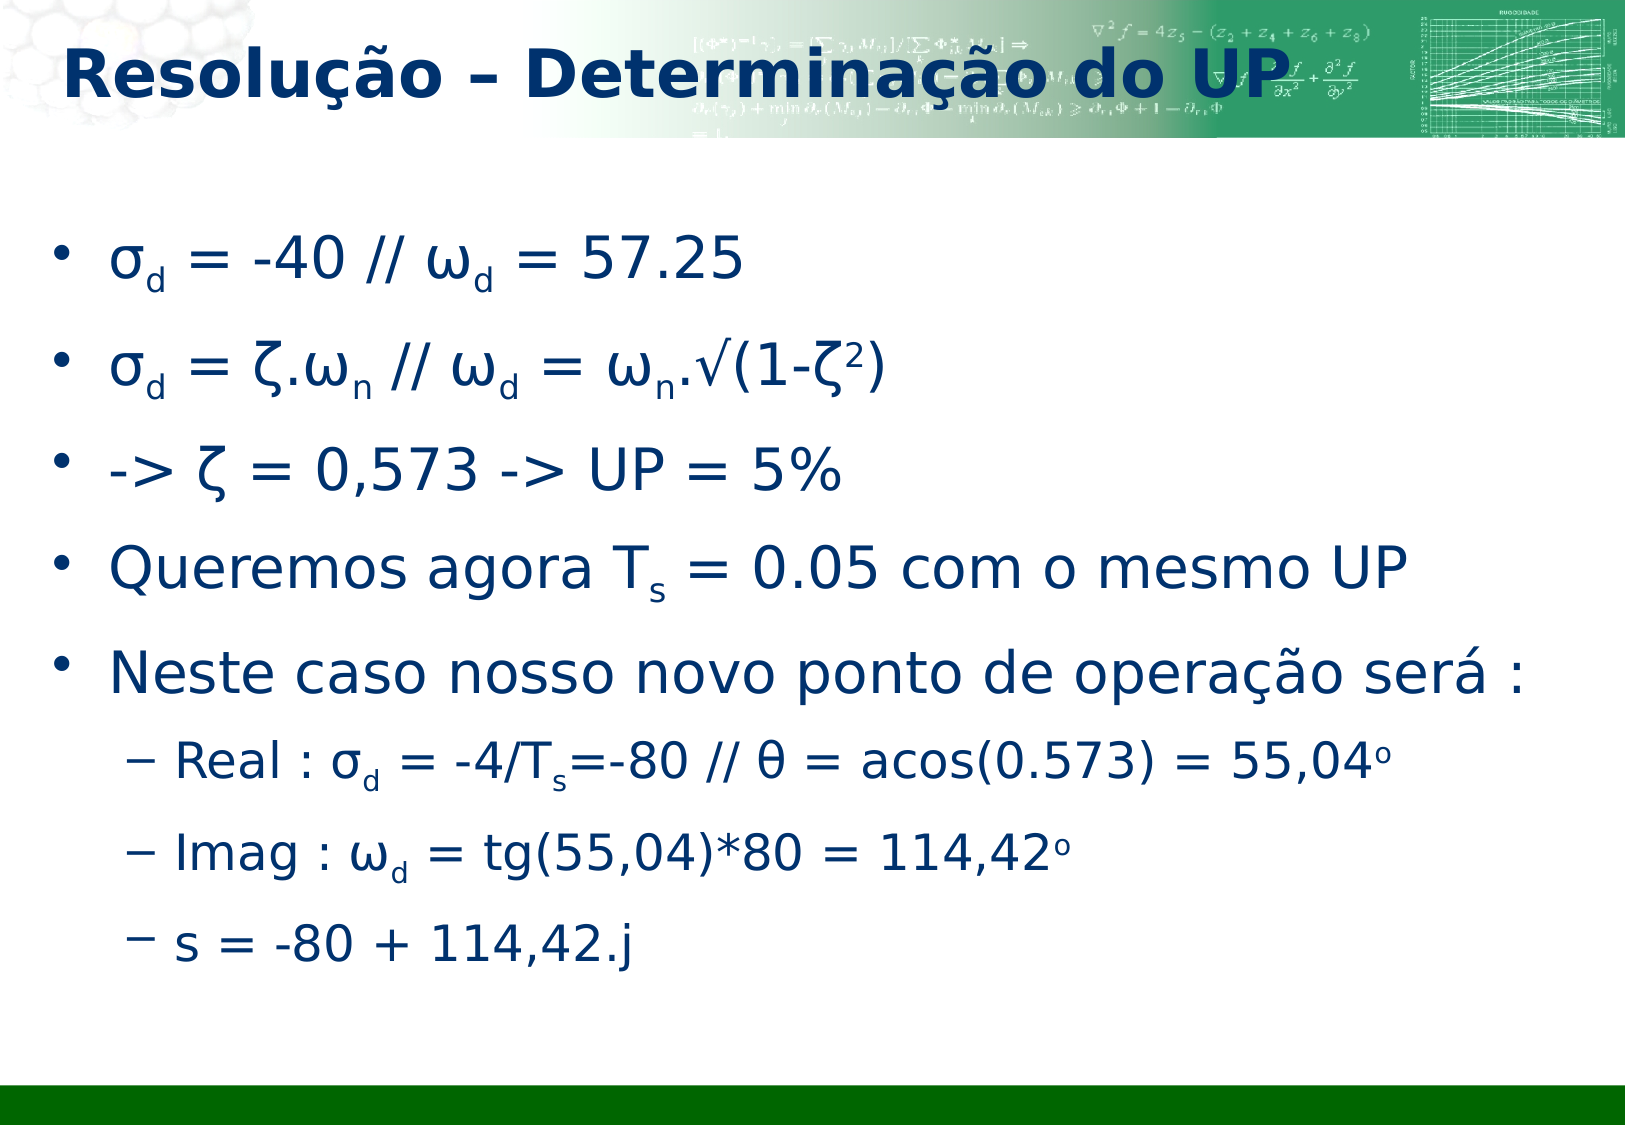

# Resolução – Determinação do UP
σd = -40 // ωd = 57.25
σd = ζ.ωn // ωd = ωn.√(1-ζ2)
-> ζ = 0,573 -> UP = 5%
Queremos agora Ts = 0.05 com o mesmo UP
Neste caso nosso novo ponto de operação será :
Real : σd = -4/Ts=-80 // θ = acos(0.573) = 55,04o
Imag : ωd = tg(55,04)*80 = 114,42o
s = -80 + 114,42.j